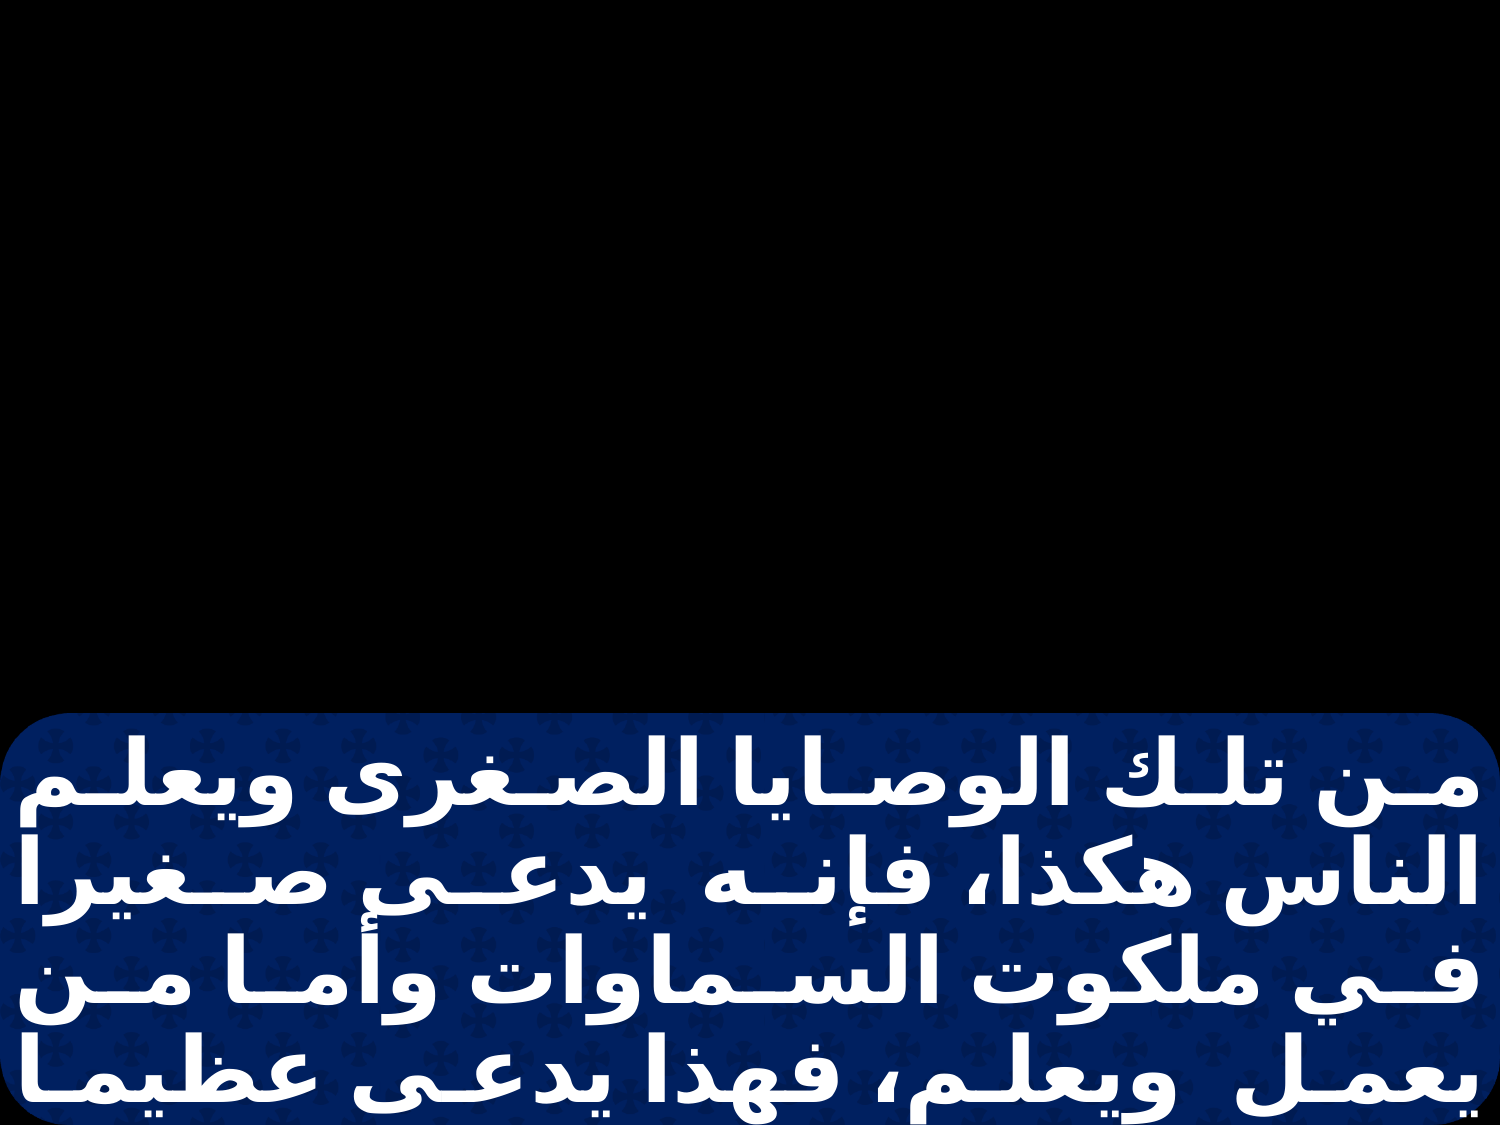

من تلك الوصايا الصغرى ويعلم الناس هكذا، فإنه  يدعى صغيرا في ملكوت السماوات وأما من يعمل  ويعلم، فهذا يدعى عظيما في ملكوت السماوات.  فإني أقول لكم: إن لم يزد بركم على الكتبة